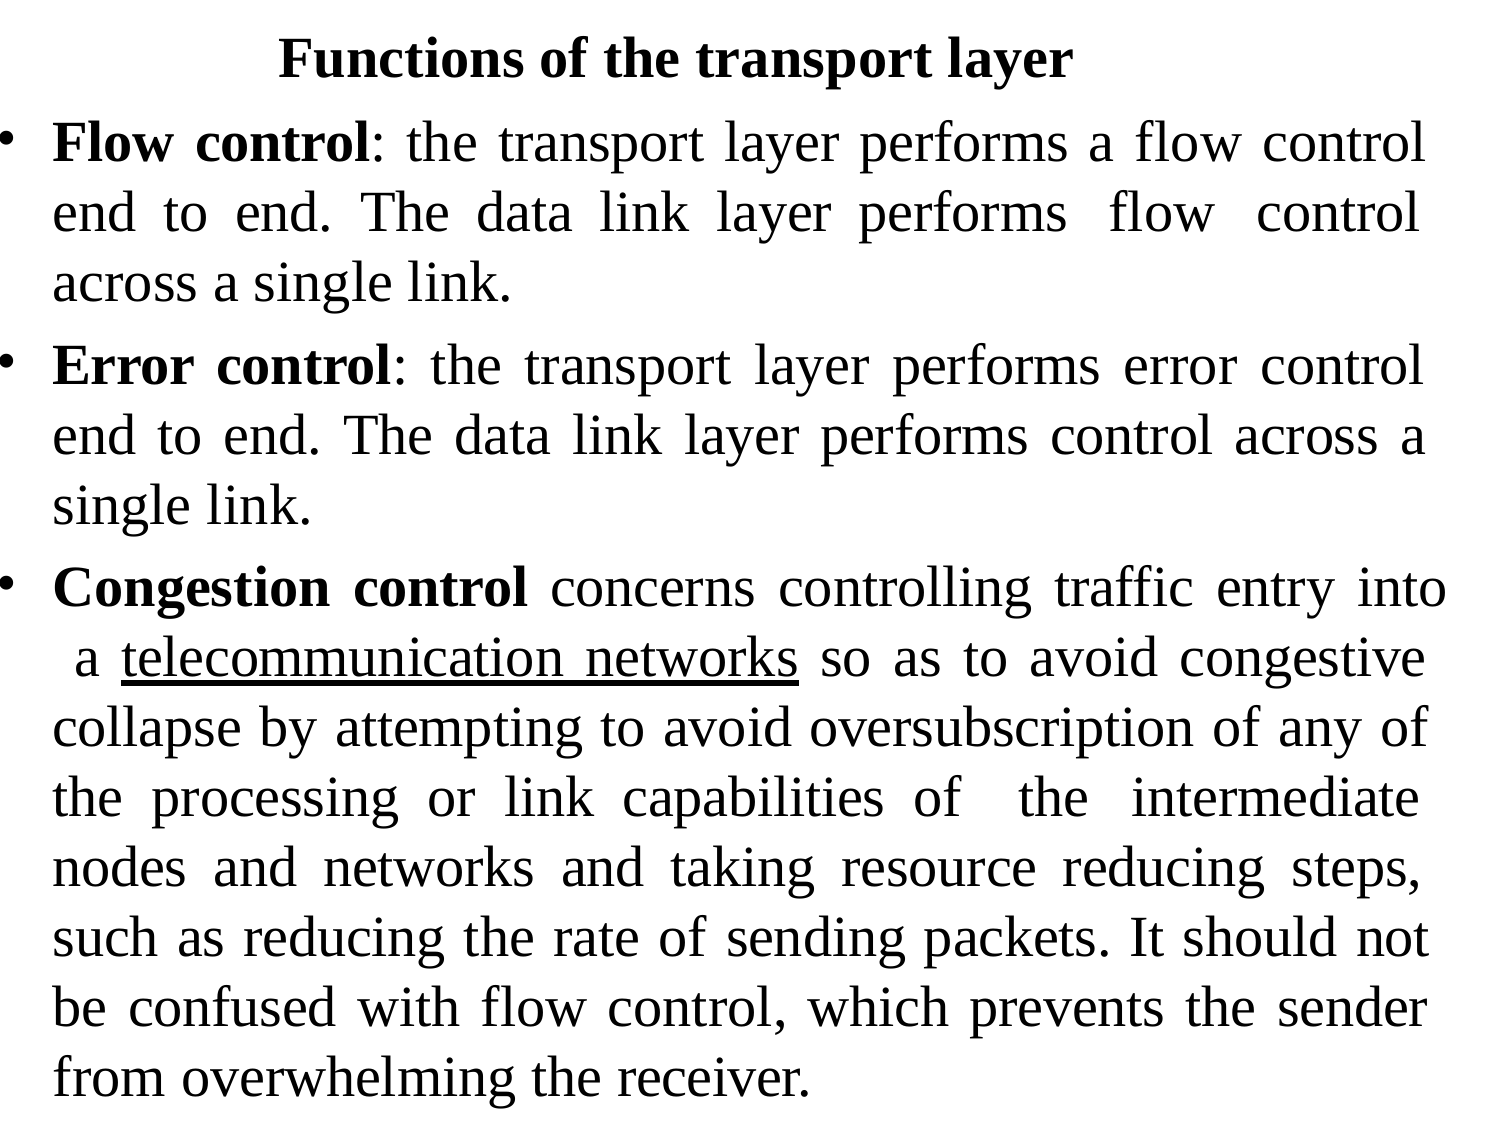

Functions of the transport layer
Flow control: the transport layer performs a flow control  end to end. The data link layer performs flow control  across a single link.
Error control: the transport layer performs error control  end to end. The data link layer performs control across a  single link.
Congestion control concerns controlling traffic entry into  a telecommunication networks so as to avoid congestive  collapse by attempting to avoid oversubscription of any of  the processing or link capabilities of  the intermediate  nodes and networks and taking resource reducing steps,  such as reducing the rate of sending packets. It should not  be confused with flow control, which prevents the sender  from overwhelming the receiver.